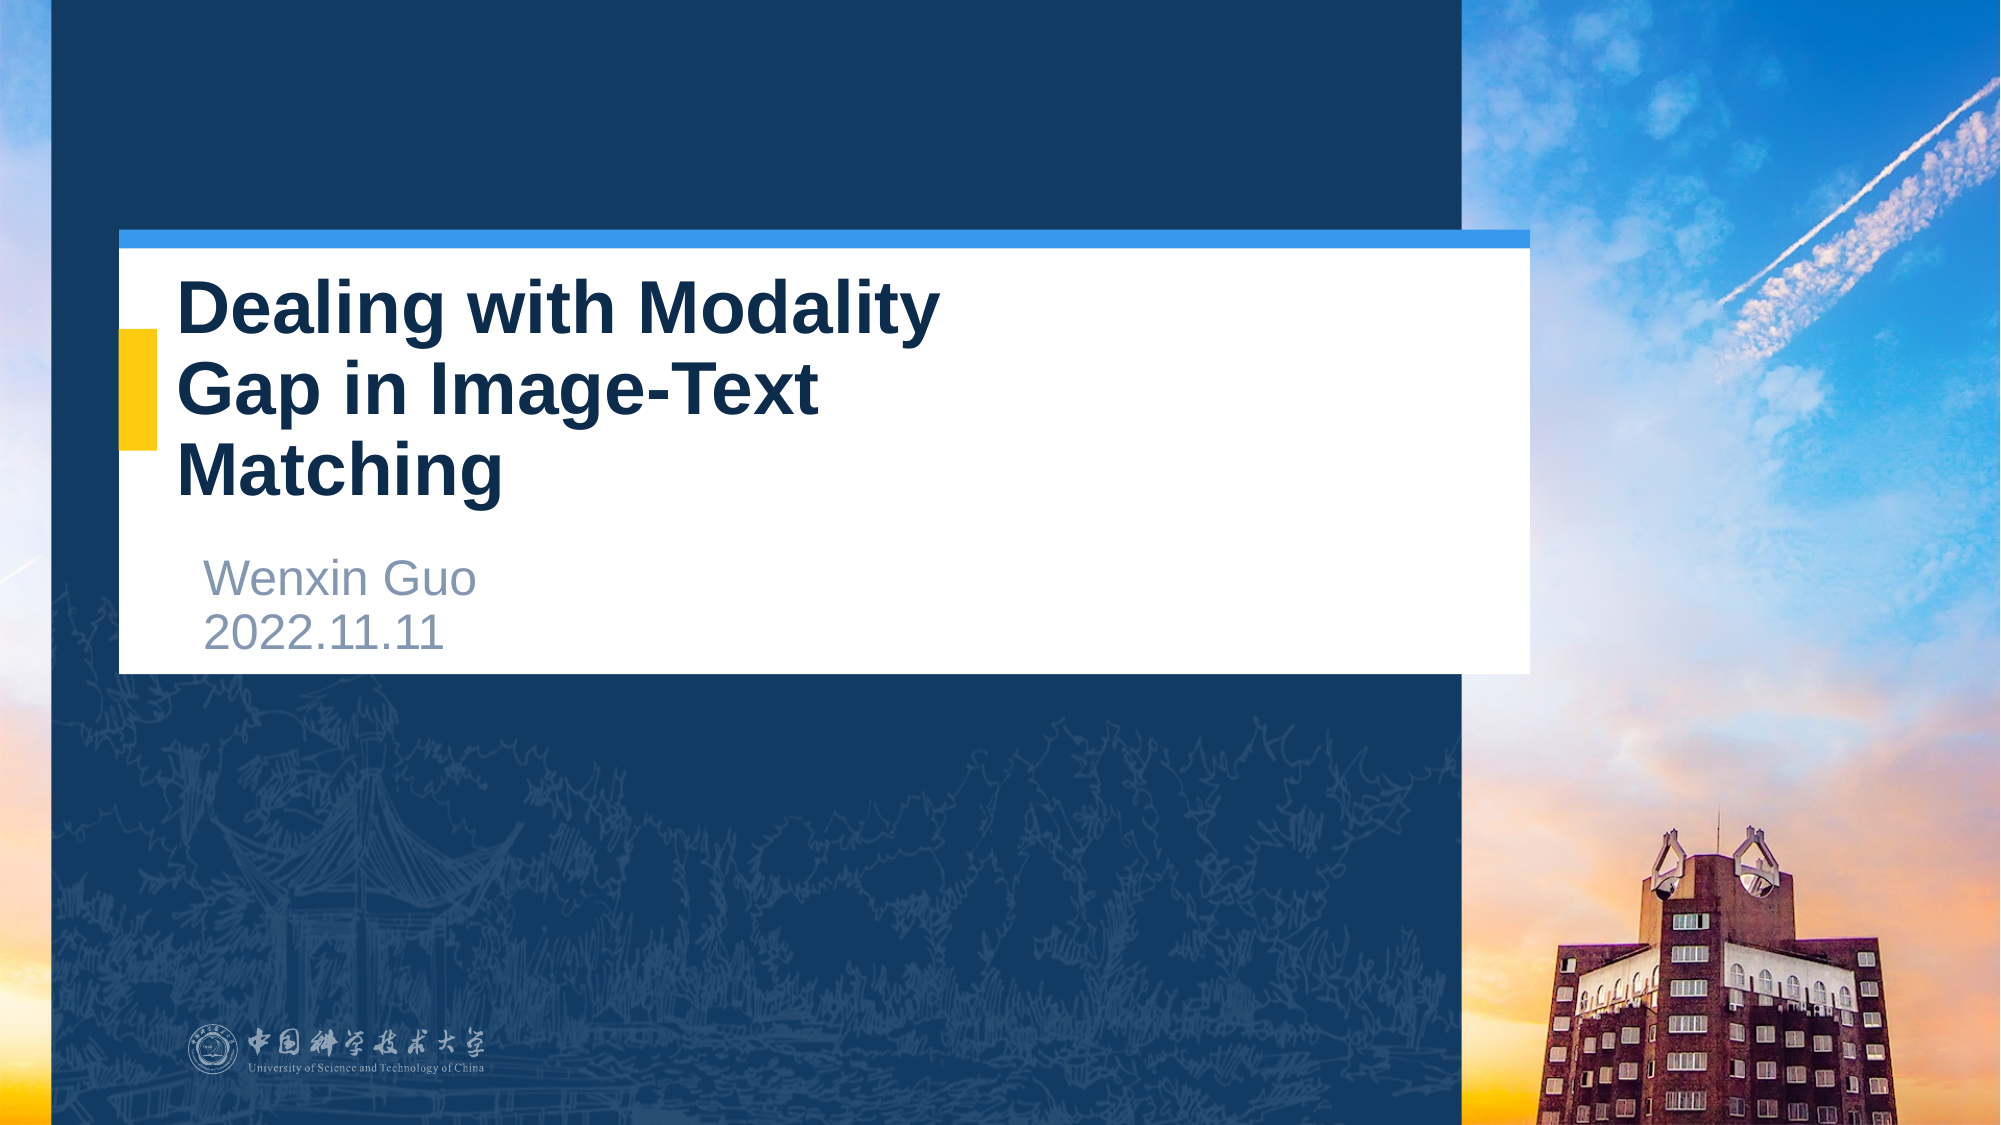

# Dealing with Modality Gap in Image-Text Matching
Wenxin Guo                                                                 2022.11.11